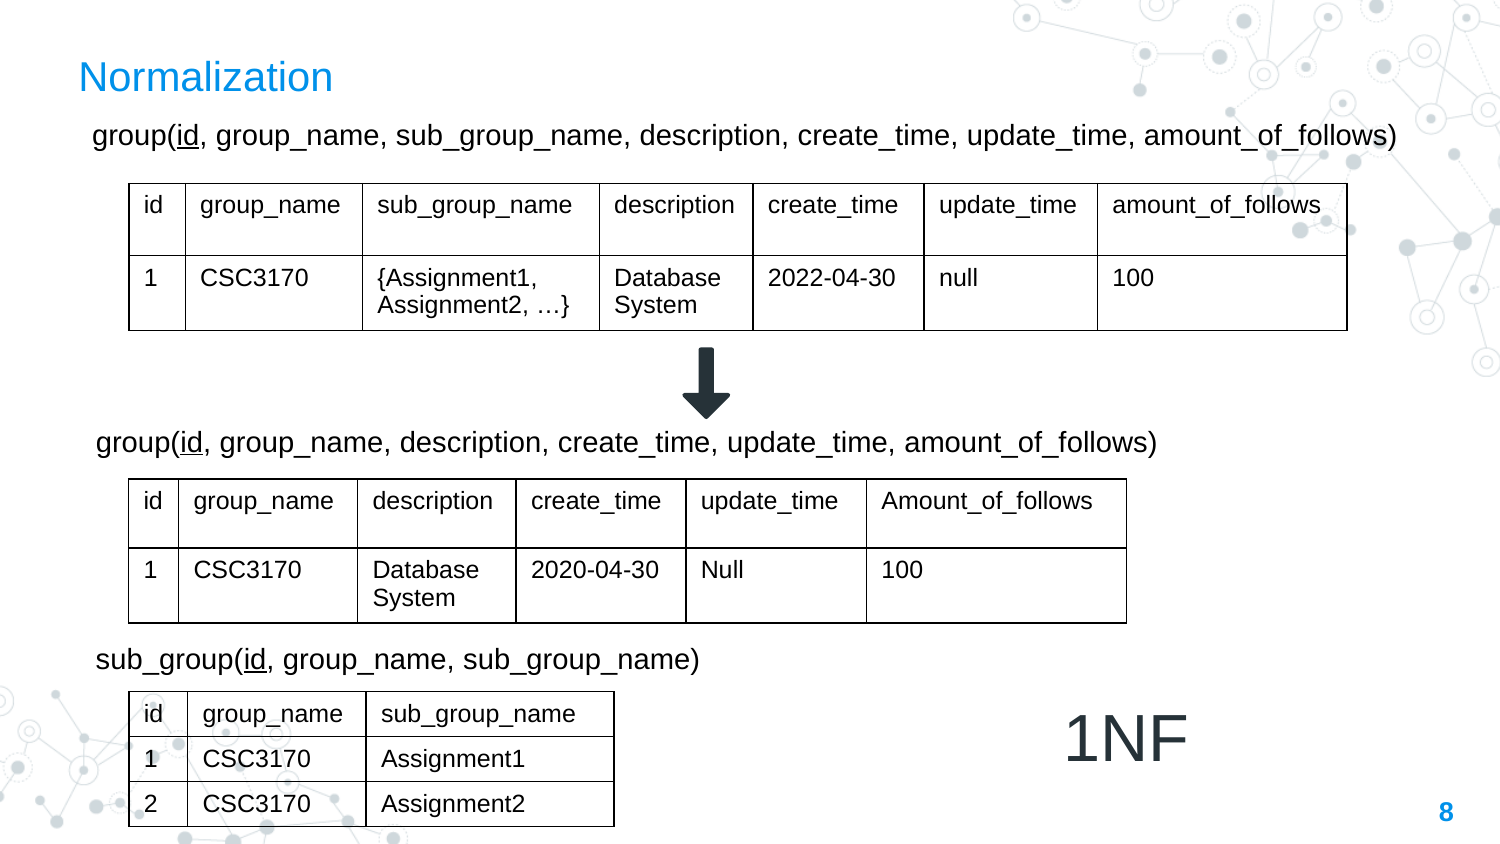

# Normalization
group(id, group_name, sub_group_name, description, create_time, update_time, amount_of_follows)
| id | group\_name | sub\_group\_name | description | create\_time | update\_time | amount\_of\_follows |
| --- | --- | --- | --- | --- | --- | --- |
| 1 | CSC3170 | {Assignment1, Assignment2, …} | Database System | 2022-04-30 | null | 100 |

group(id, group_name, description, create_time, update_time, amount_of_follows)
| id | group\_name | description | create\_time | update\_time | Amount\_of\_follows |
| --- | --- | --- | --- | --- | --- |
| 1 | CSC3170 | Database System | 2020-04-30 | Null | 100 |
sub_group(id, group_name, sub_group_name)
1NF
| id | group\_name | sub\_group\_name |
| --- | --- | --- |
| 1 | CSC3170 | Assignment1 |
| 2 | CSC3170 | Assignment2 |
8